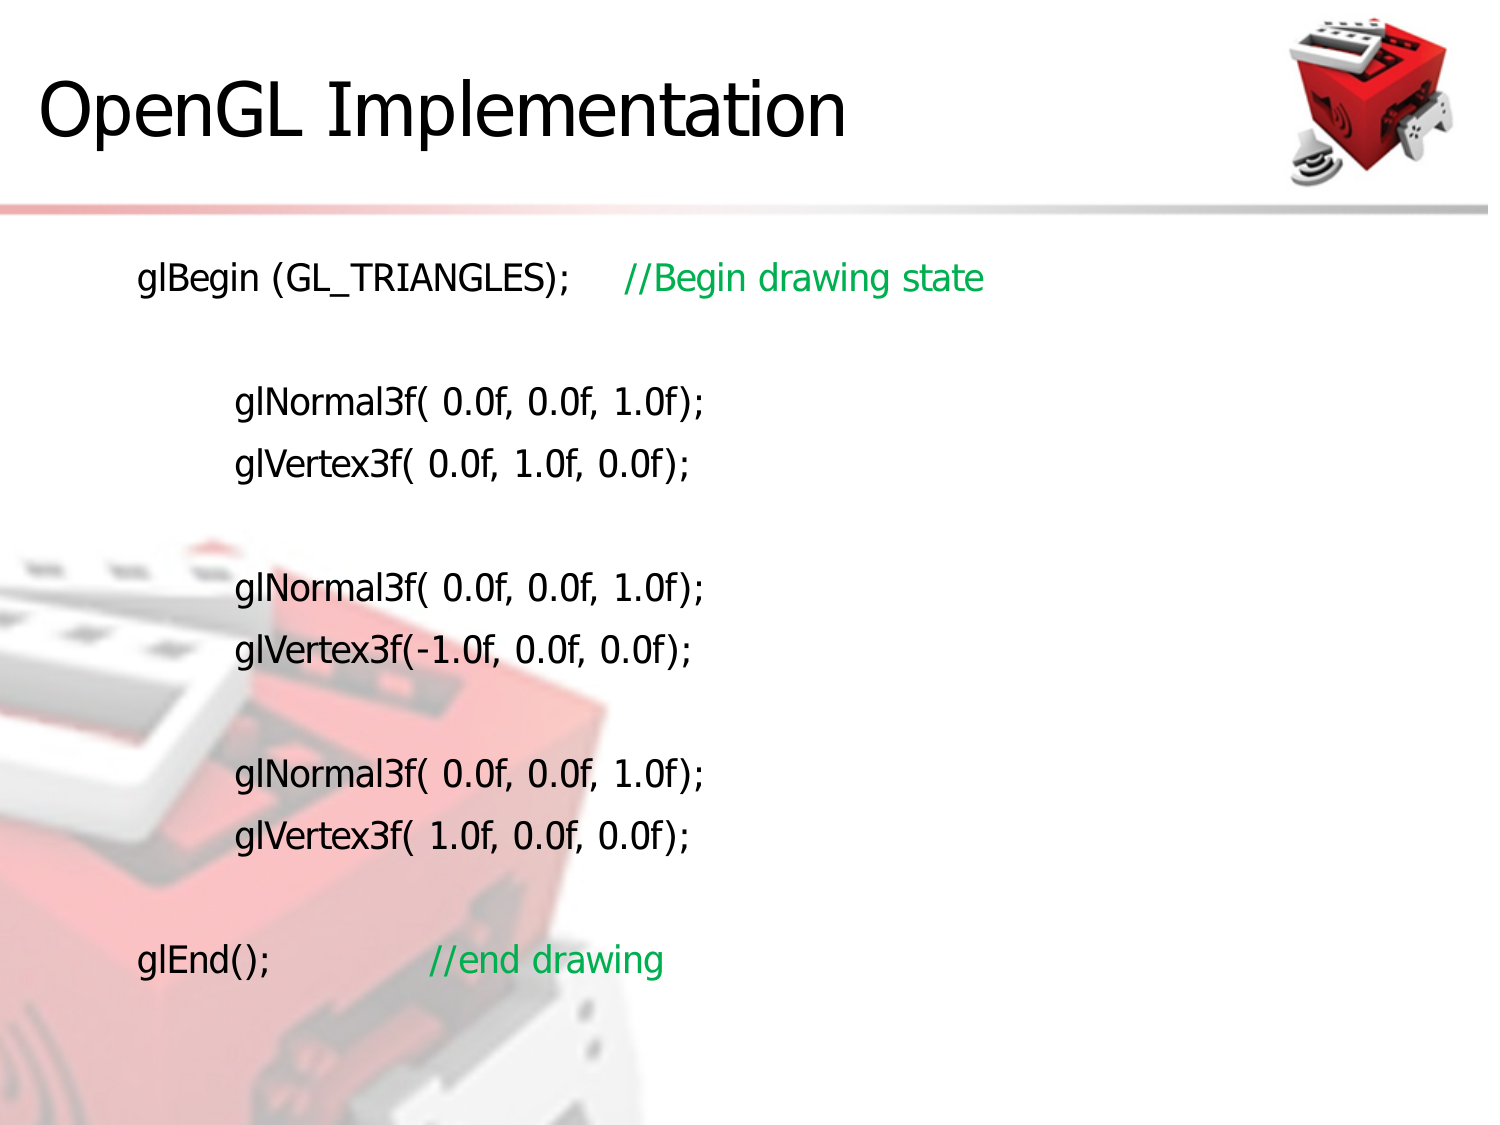

# OpenGL Implementation
	glBegin (GL_TRIANGLES);	//Begin drawing state

		glNormal3f( 0.0f, 0.0f, 1.0f);
		glVertex3f( 0.0f, 1.0f, 0.0f);

		glNormal3f( 0.0f, 0.0f, 1.0f);
		glVertex3f(-1.0f, 0.0f, 0.0f);

		glNormal3f( 0.0f, 0.0f, 1.0f);
		glVertex3f( 1.0f, 0.0f, 0.0f);

	glEnd();		//end drawing